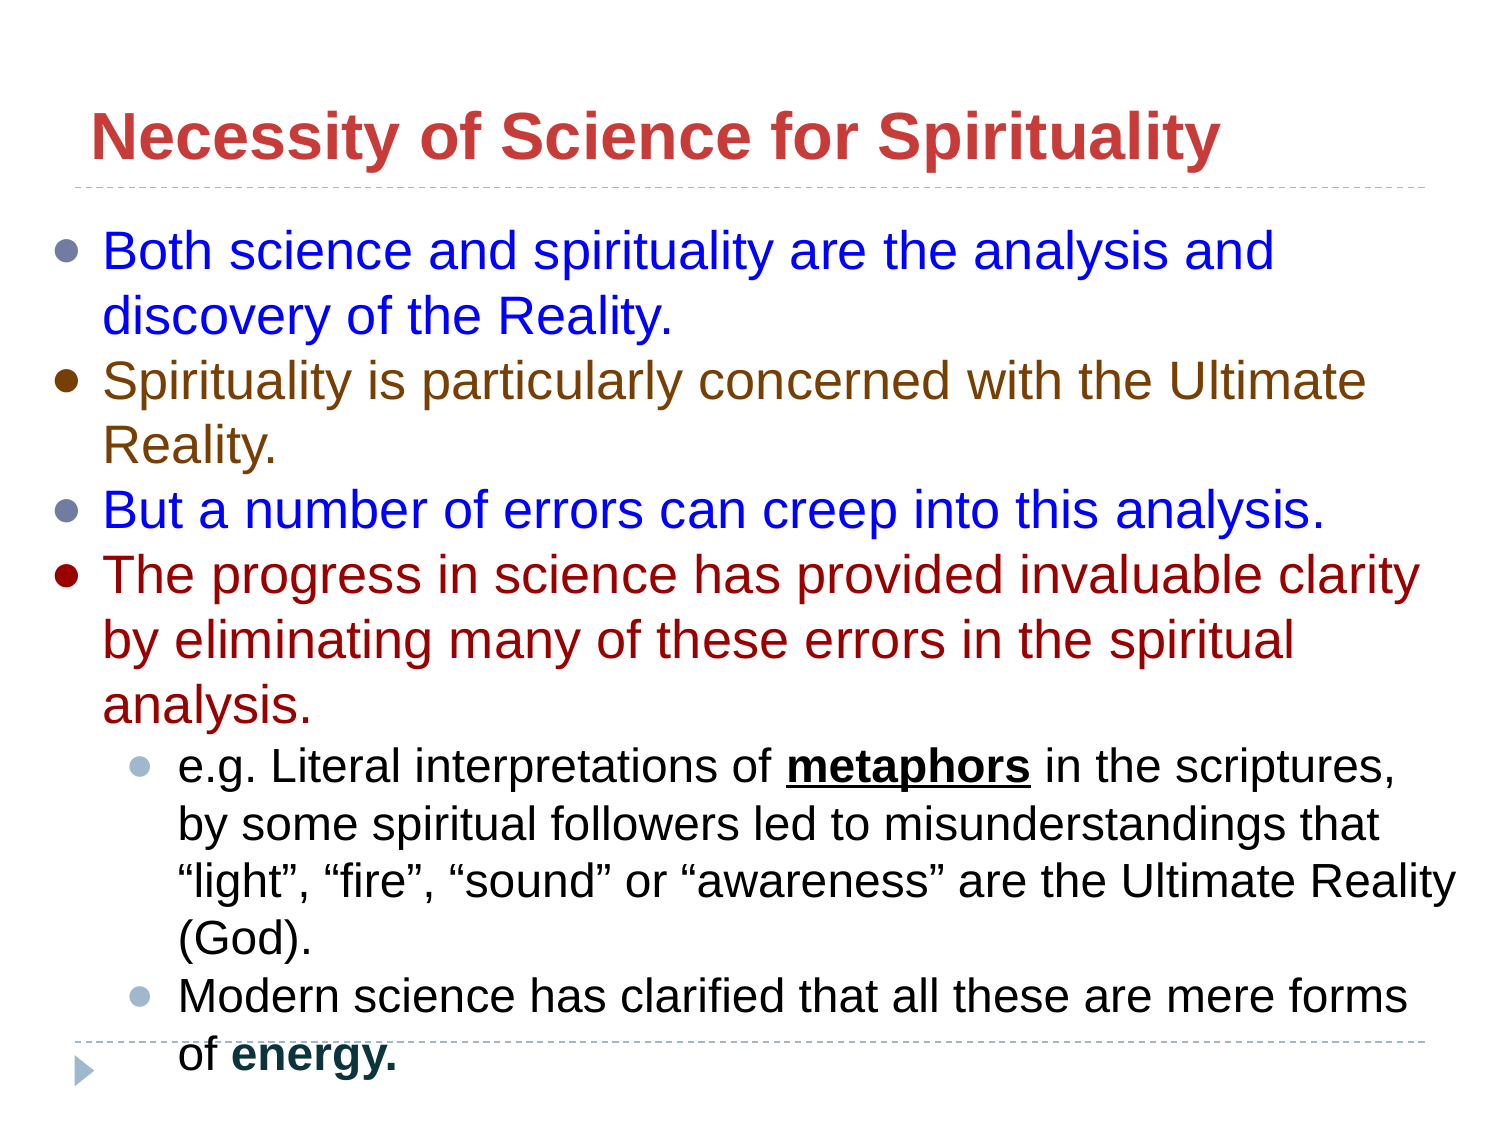

# Necessity of Science for Spirituality
Both science and spirituality are the analysis and discovery of the Reality.
Spirituality is particularly concerned with the Ultimate Reality.
But a number of errors can creep into this analysis.
The progress in science has provided invaluable clarity by eliminating many of these errors in the spiritual analysis.
e.g. Literal interpretations of metaphors in the scriptures, by some spiritual followers led to misunderstandings that “light”, “fire”, “sound” or “awareness” are the Ultimate Reality (God).
Modern science has clarified that all these are mere forms of energy.